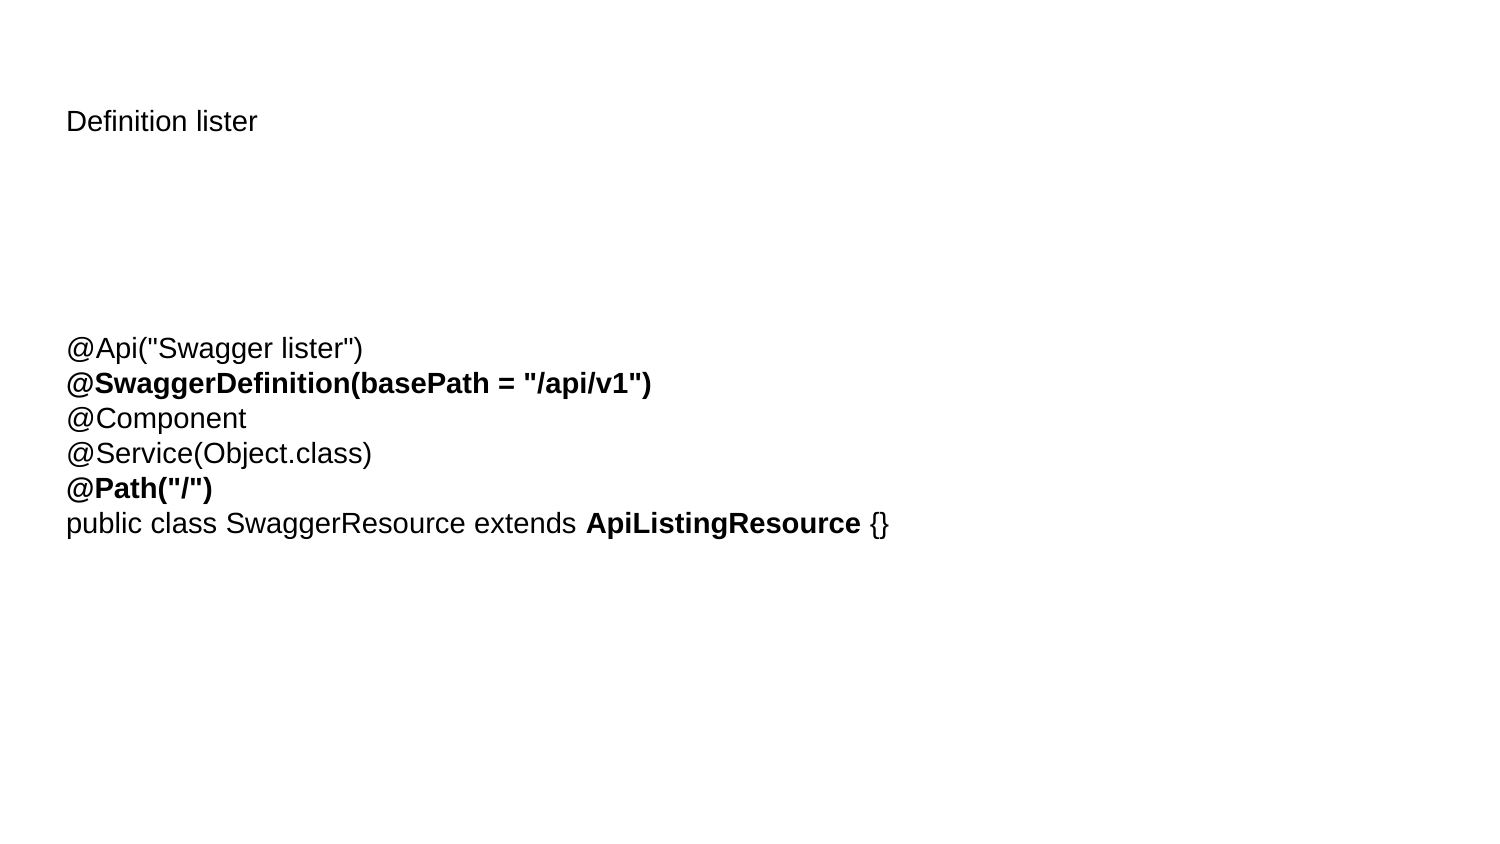

# Definition lister
@Api("Swagger lister")
@SwaggerDefinition(basePath = "/api/v1")
@Component
@Service(Object.class)
@Path("/")
public class SwaggerResource extends ApiListingResource {}